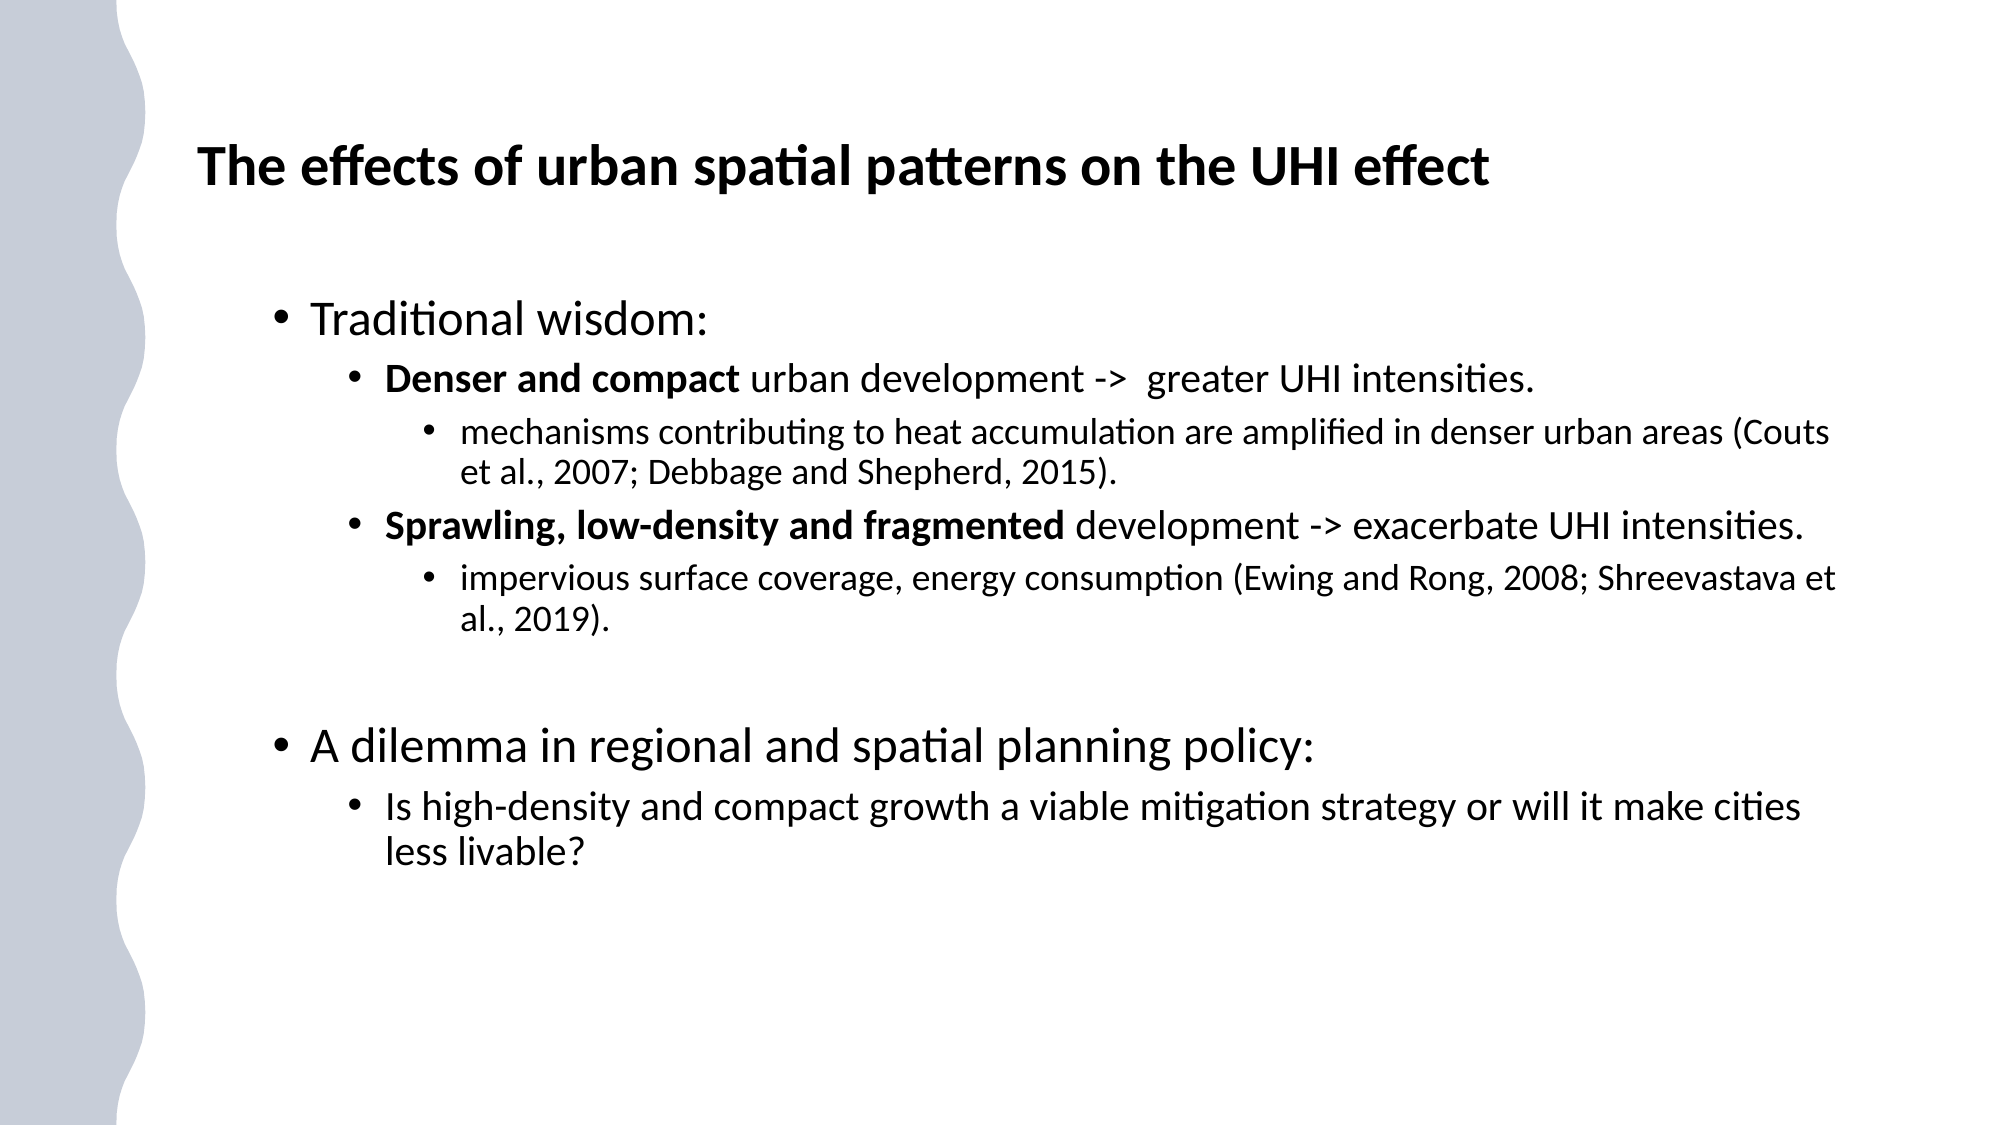

The effects of urban spatial patterns on the UHI effect

Traditional wisdom:
Denser and compact urban development ->  greater UHI intensities.
mechanisms contributing to heat accumulation are amplified in denser urban areas (Couts et al., 2007; Debbage and Shepherd, 2015).
Sprawling, low-density and fragmented development -> exacerbate UHI intensities.
impervious surface coverage, energy consumption (Ewing and Rong, 2008; Shreevastava et al., 2019).

A dilemma in regional and spatial planning policy:
Is high-density and compact growth a viable mitigation strategy or will it make cities less livable?